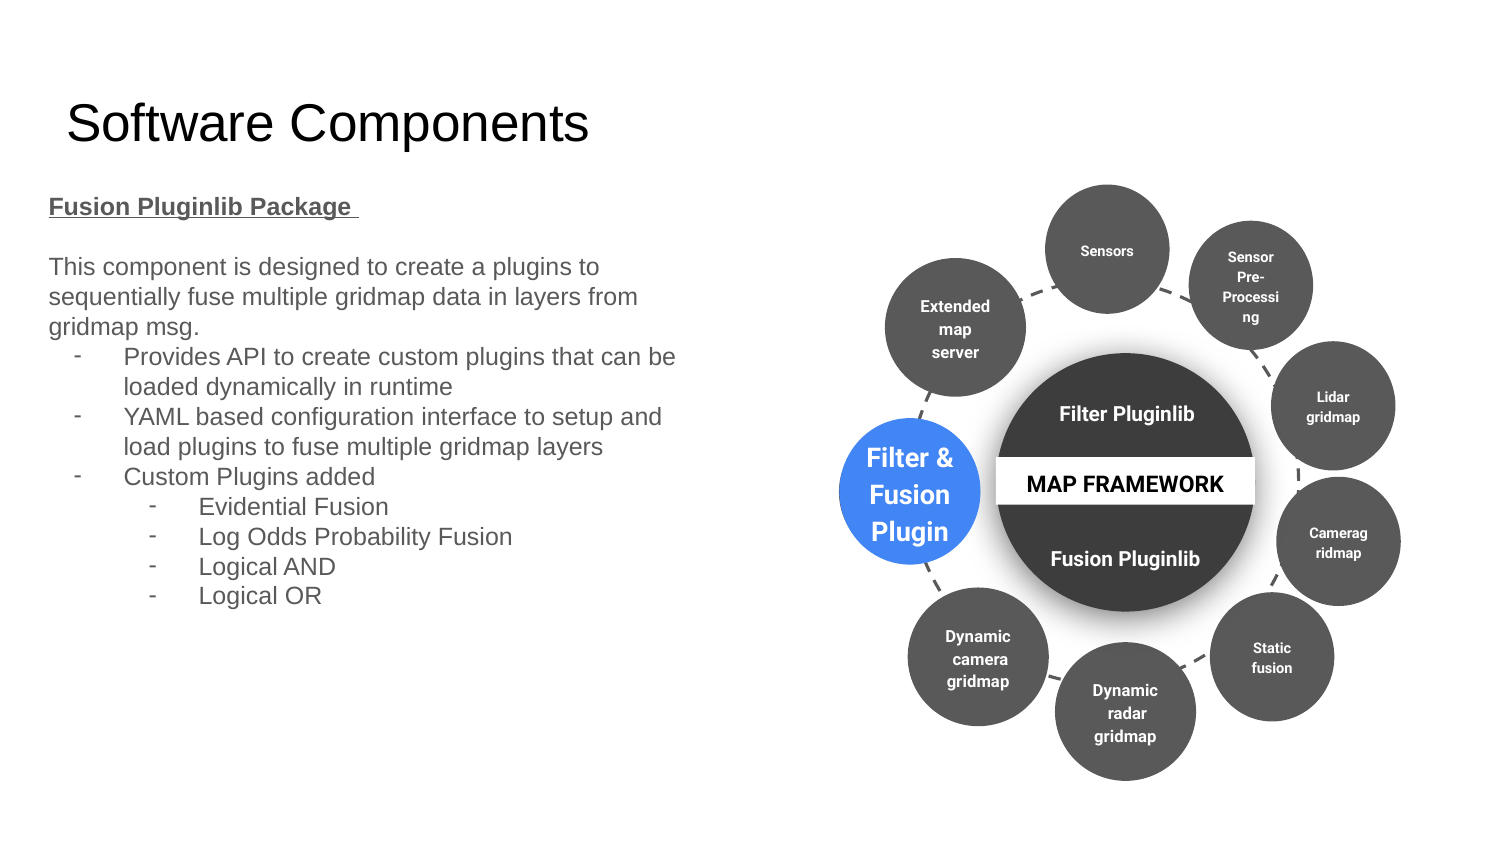

# Software Components
Fusion Pluginlib Package
This component is designed to create a plugins to sequentially fuse multiple gridmap data in layers from gridmap msg.
Provides API to create custom plugins that can be loaded dynamically in runtime
YAML based configuration interface to setup and load plugins to fuse multiple gridmap layers
Custom Plugins added
Evidential Fusion
Log Odds Probability Fusion
Logical AND
Logical OR

Sensors

Sensor Pre-Processing

Extended
map
server

Lidar
gridmap

MAP FRAMEWORK
Filter Pluginlib

Filter and Fusion
Pluginlib

Cameragridmap
Fusion Pluginlib

Dynamic
 camera
gridmap

Static fusion

Dynamic
 radar
gridmap

Filter & Fusion
Plugin